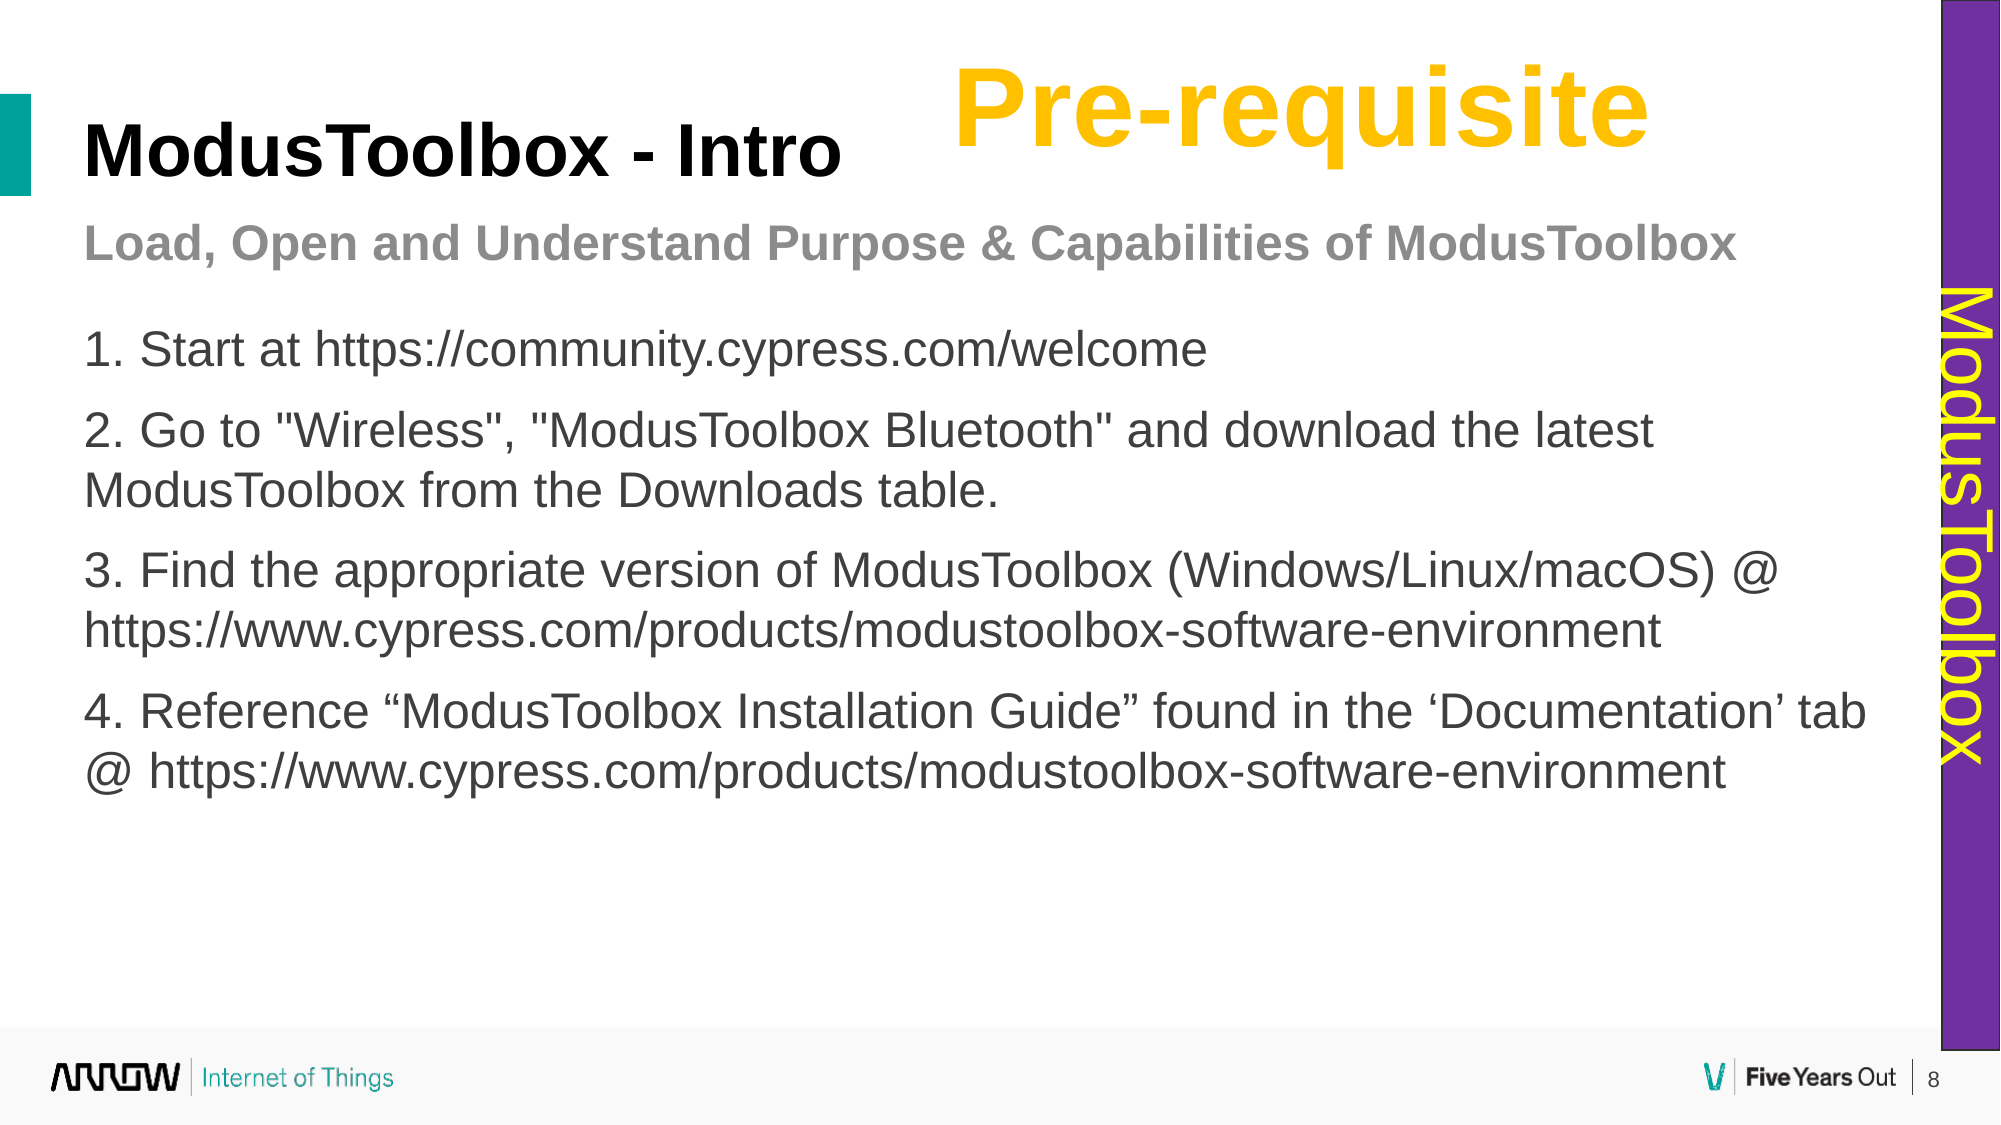

Pre-requisite
ModusToolbox - Intro
Load, Open and Understand Purpose & Capabilities of ModusToolbox
1. Start at https://community.cypress.com/welcome
2. Go to "Wireless", "ModusToolbox Bluetooth" and download the latest ModusToolbox from the Downloads table.
3. Find the appropriate version of ModusToolbox (Windows/Linux/macOS) @ https://www.cypress.com/products/modustoolbox-software-environment
4. Reference “ModusToolbox Installation Guide” found in the ‘Documentation’ tab @ https://www.cypress.com/products/modustoolbox-software-environment

ModusToolbox